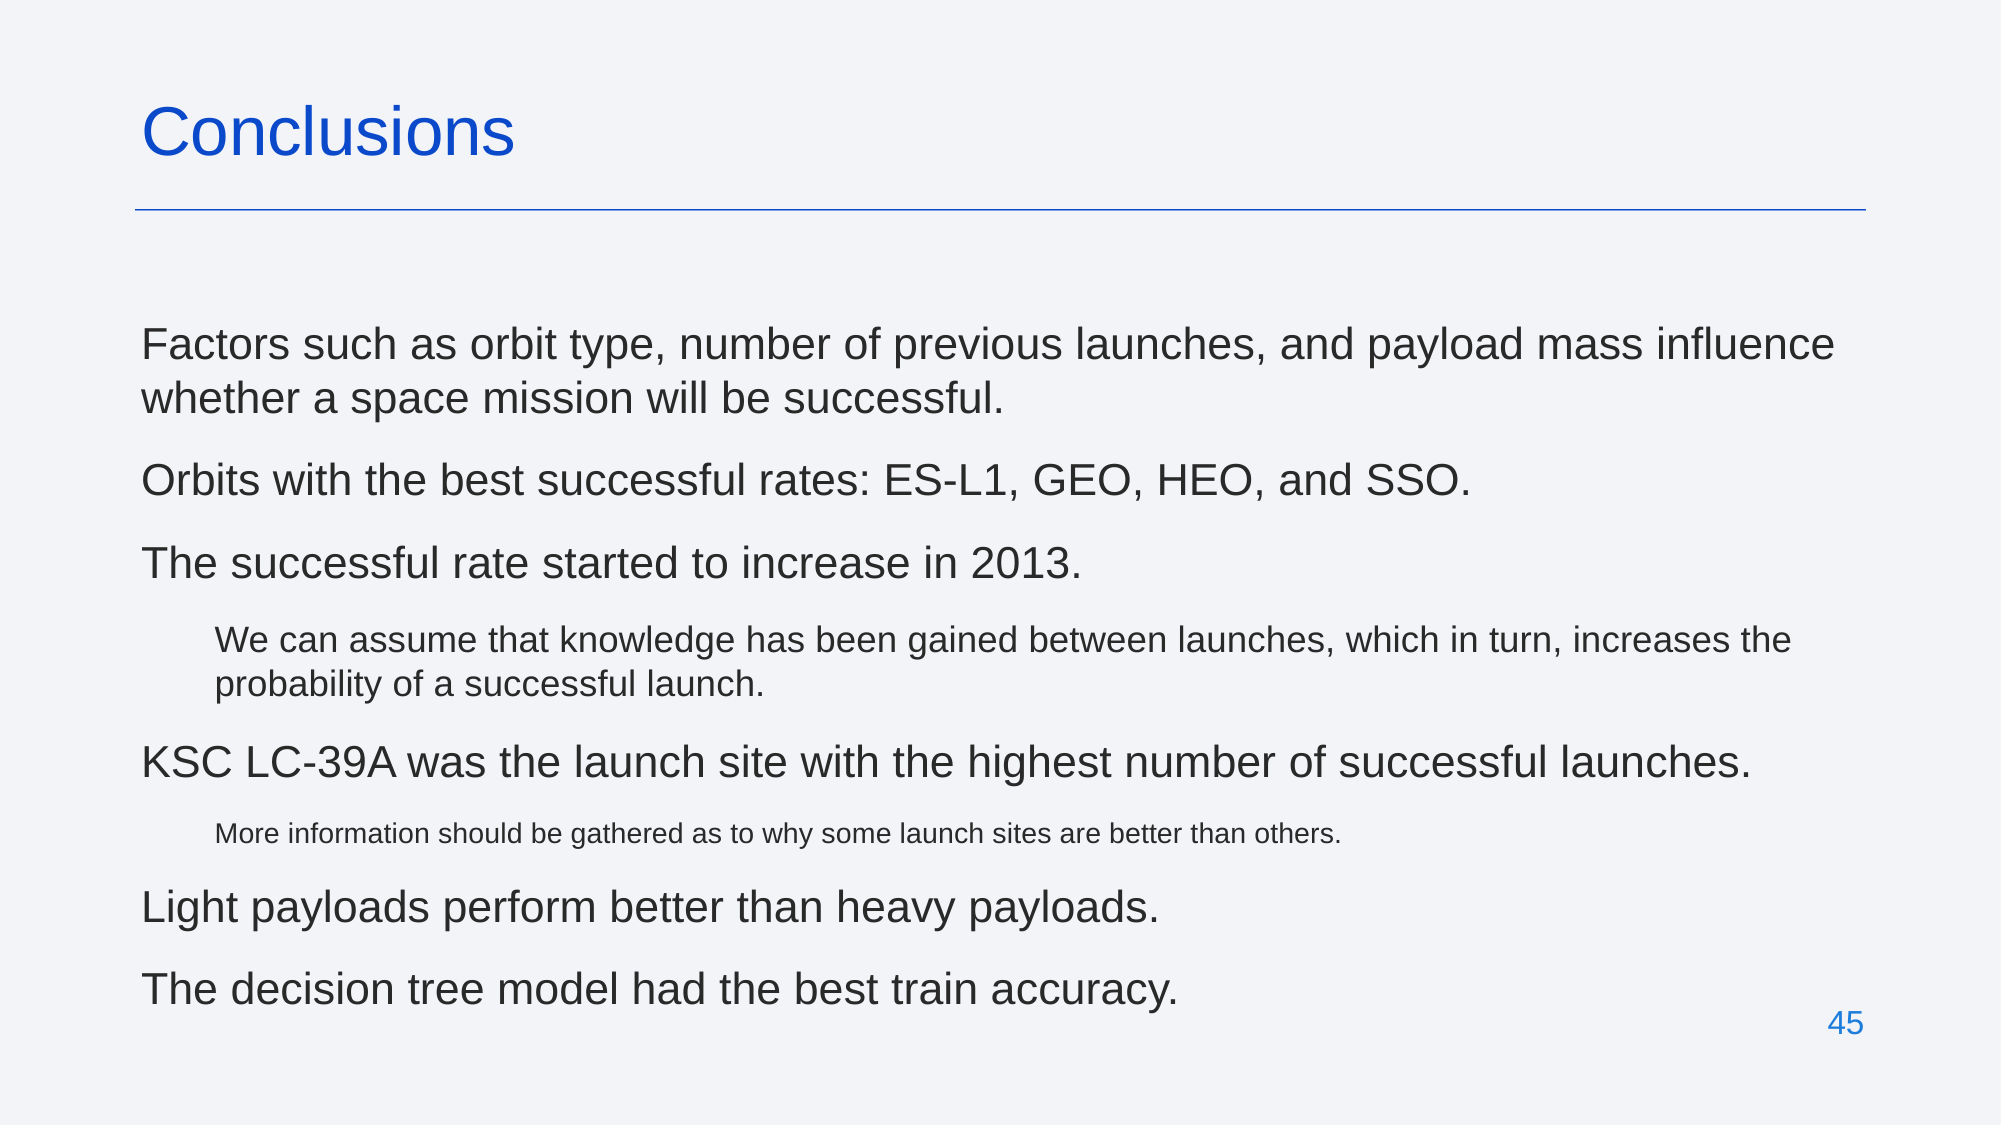

Conclusions
Factors such as orbit type, number of previous launches, and payload mass influence whether a space mission will be successful.
Orbits with the best successful rates: ES-L1, GEO, HEO, and SSO.
The successful rate started to increase in 2013.
We can assume that knowledge has been gained between launches, which in turn, increases the probability of a successful launch.
KSC LC-39A was the launch site with the highest number of successful launches.
More information should be gathered as to why some launch sites are better than others.
Light payloads perform better than heavy payloads.
The decision tree model had the best train accuracy.

45